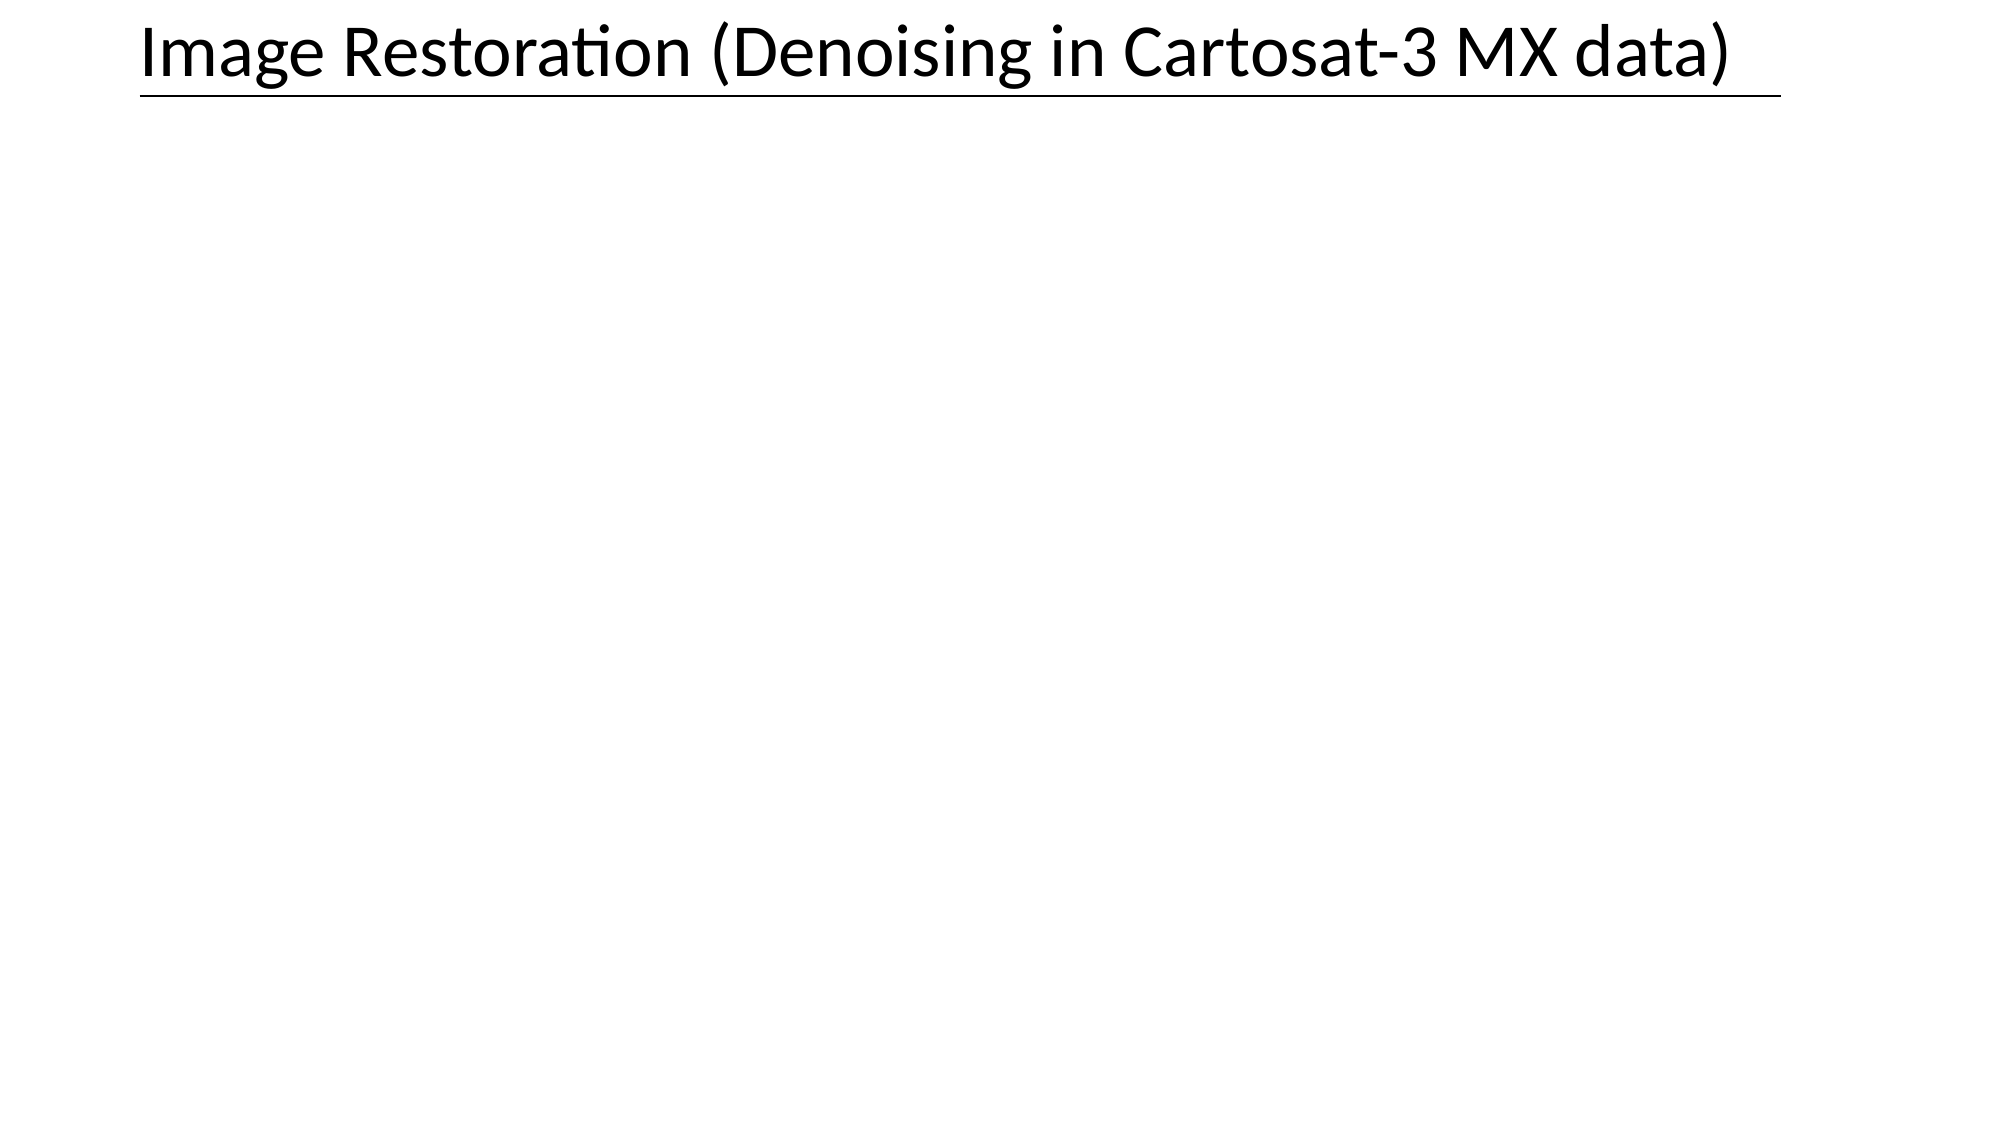

Image Restoration (Denoising in Cartosat-3 MX data)